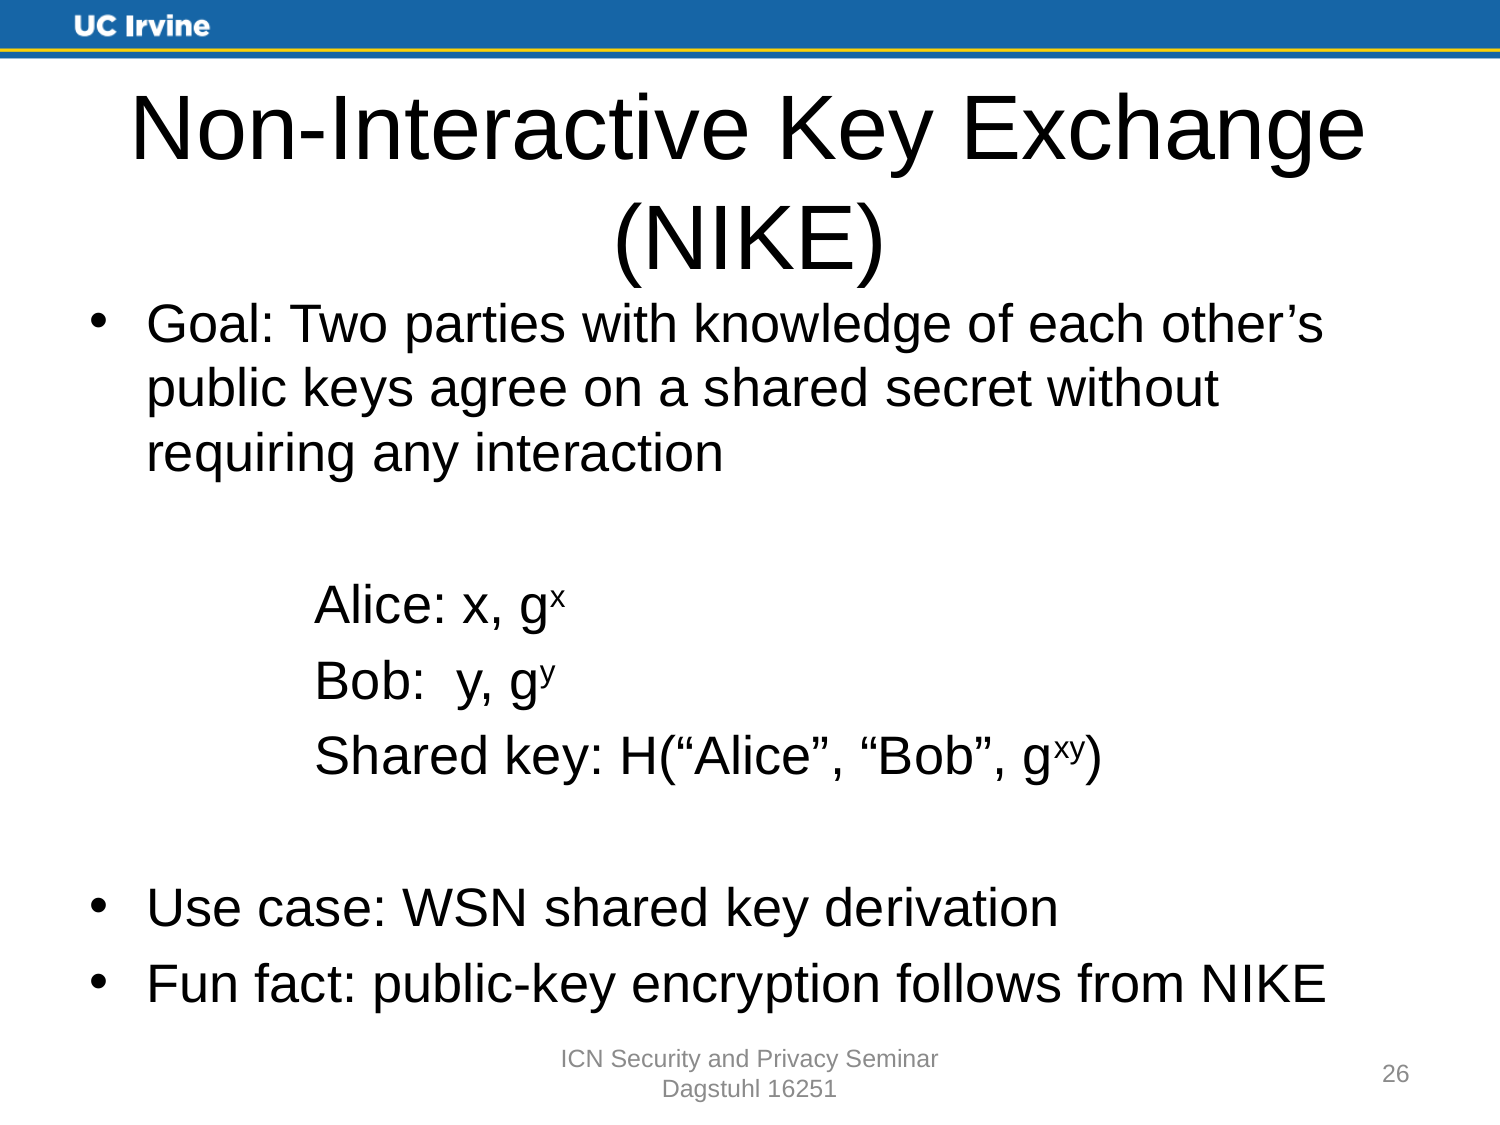

# Non-Interactive Key Exchange (NIKE)
Goal: Two parties with knowledge of each other’s public keys agree on a shared secret without requiring any interaction

	Alice: x, gx
	Bob:  y, gy
	Shared key: H(“Alice”, “Bob”, gxy)

Use case: WSN shared key derivation
Fun fact: public-key encryption follows from NIKE
ICN Security and Privacy Seminar
Dagstuhl 16251
26